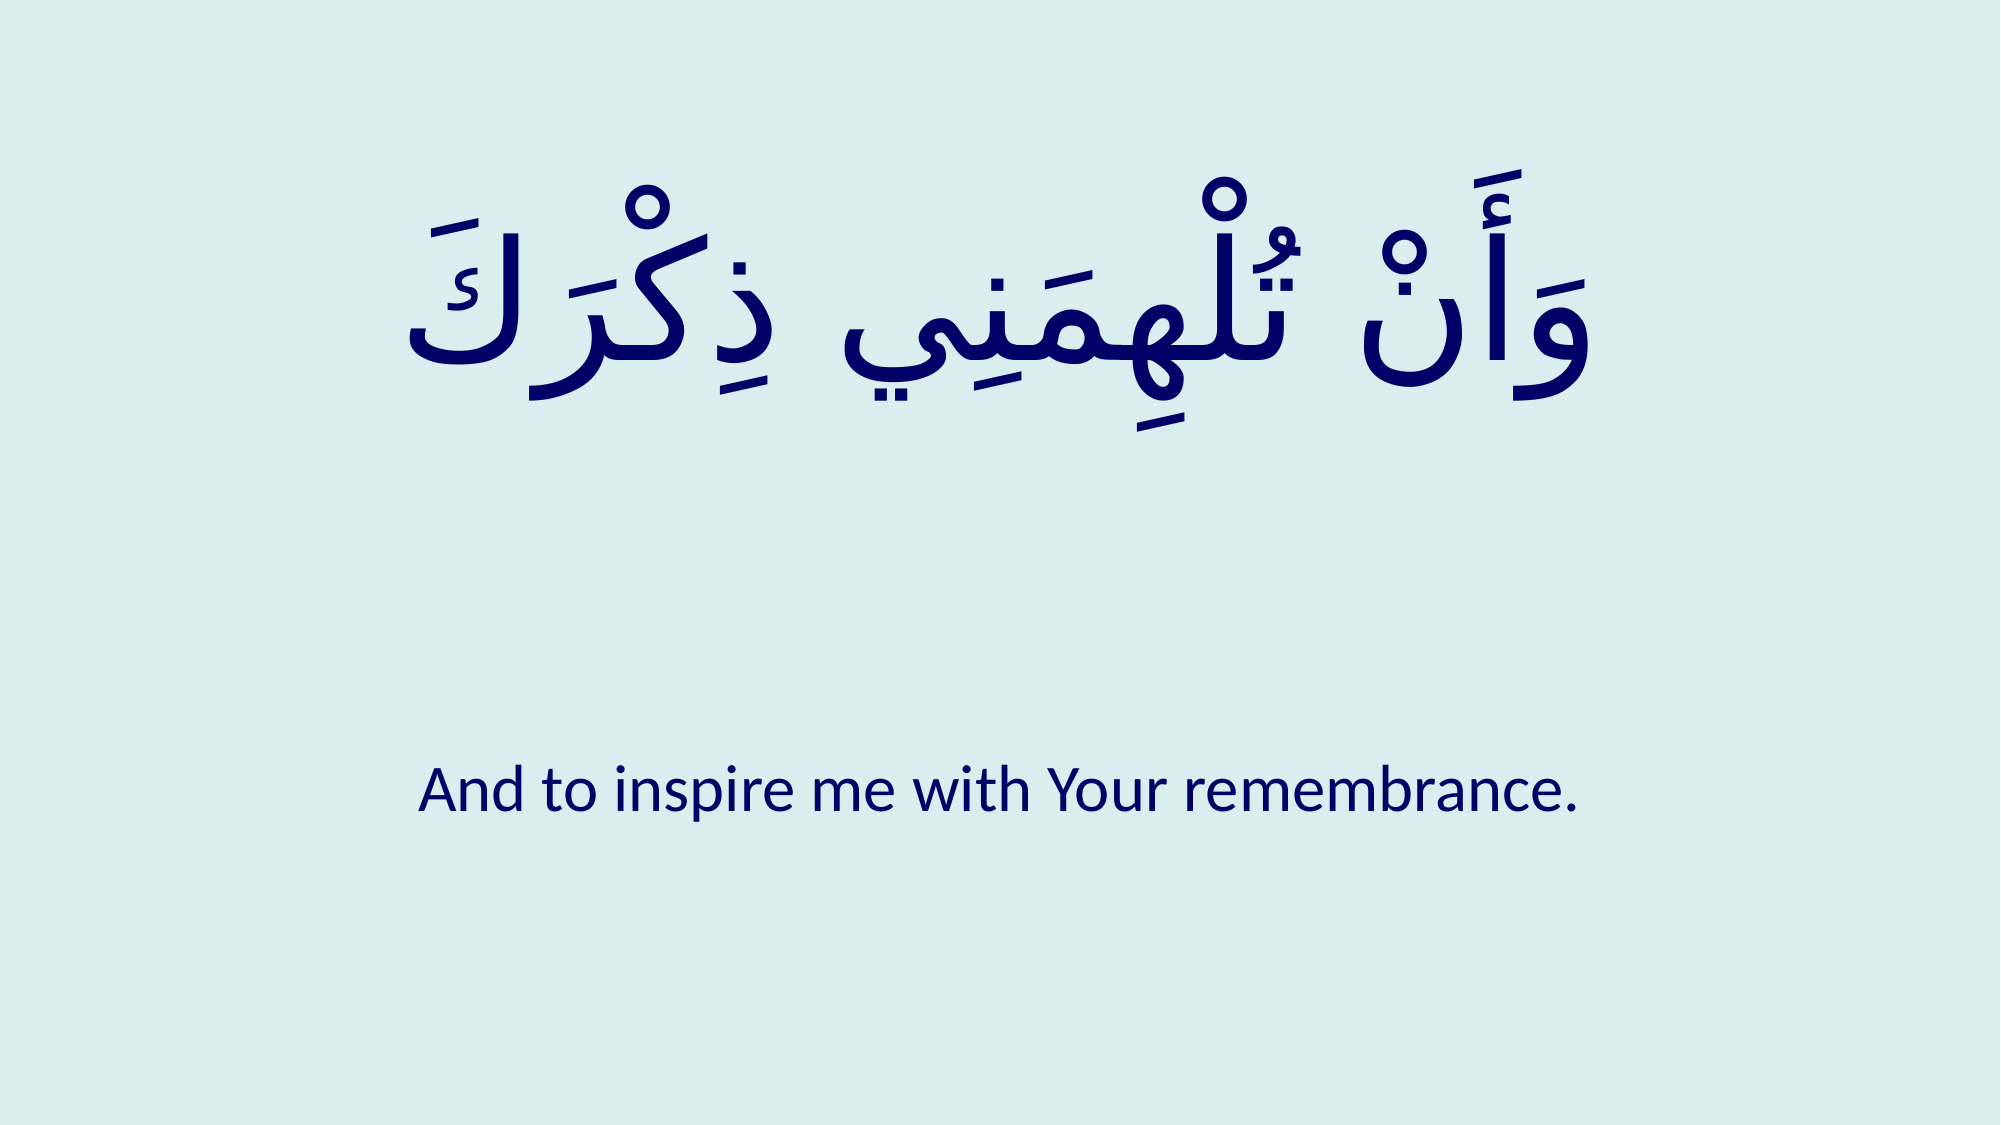

# وَأَنْ تُلْهِمَنِي ذِكْرَكَ
And to inspire me with Your remembrance.